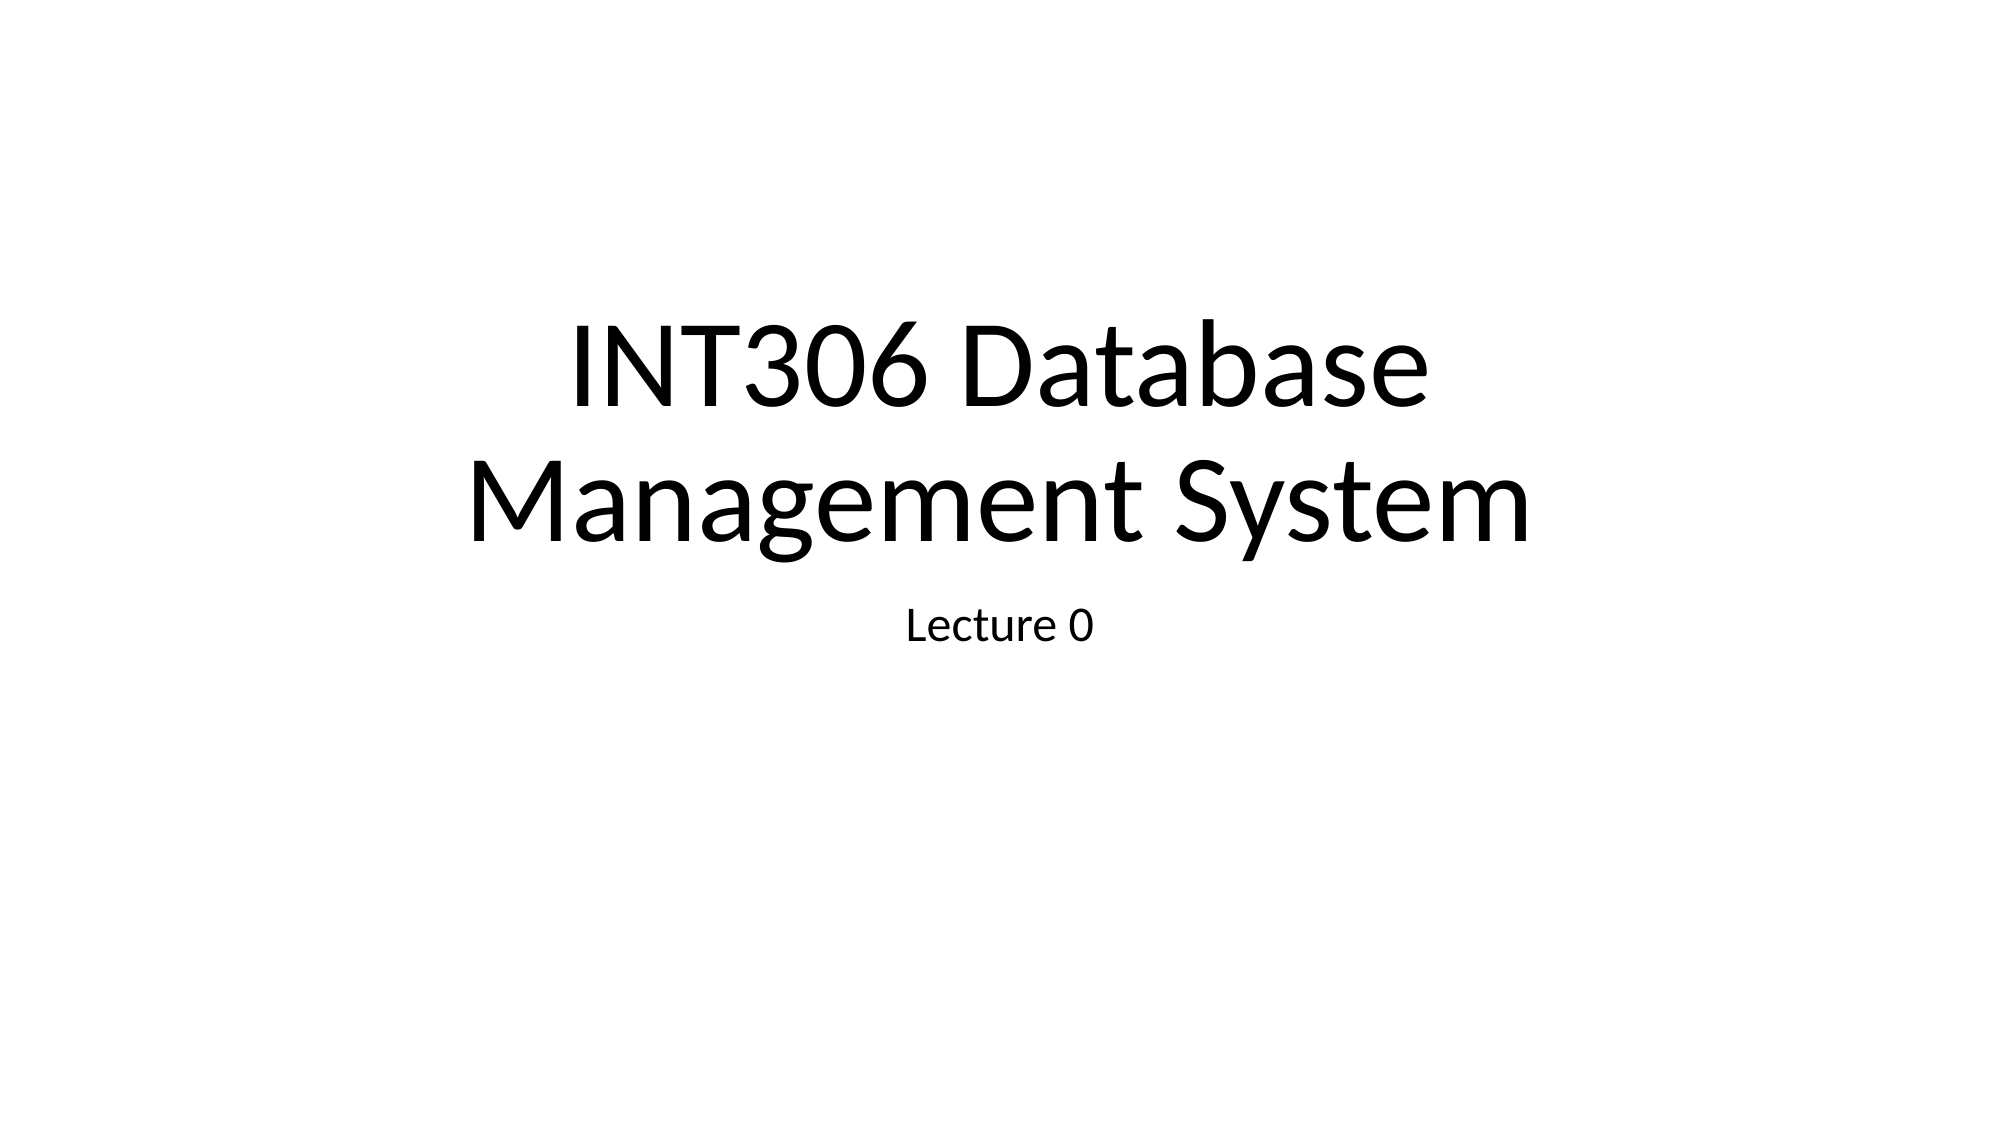

# INT306 Database Management System
Lecture 0